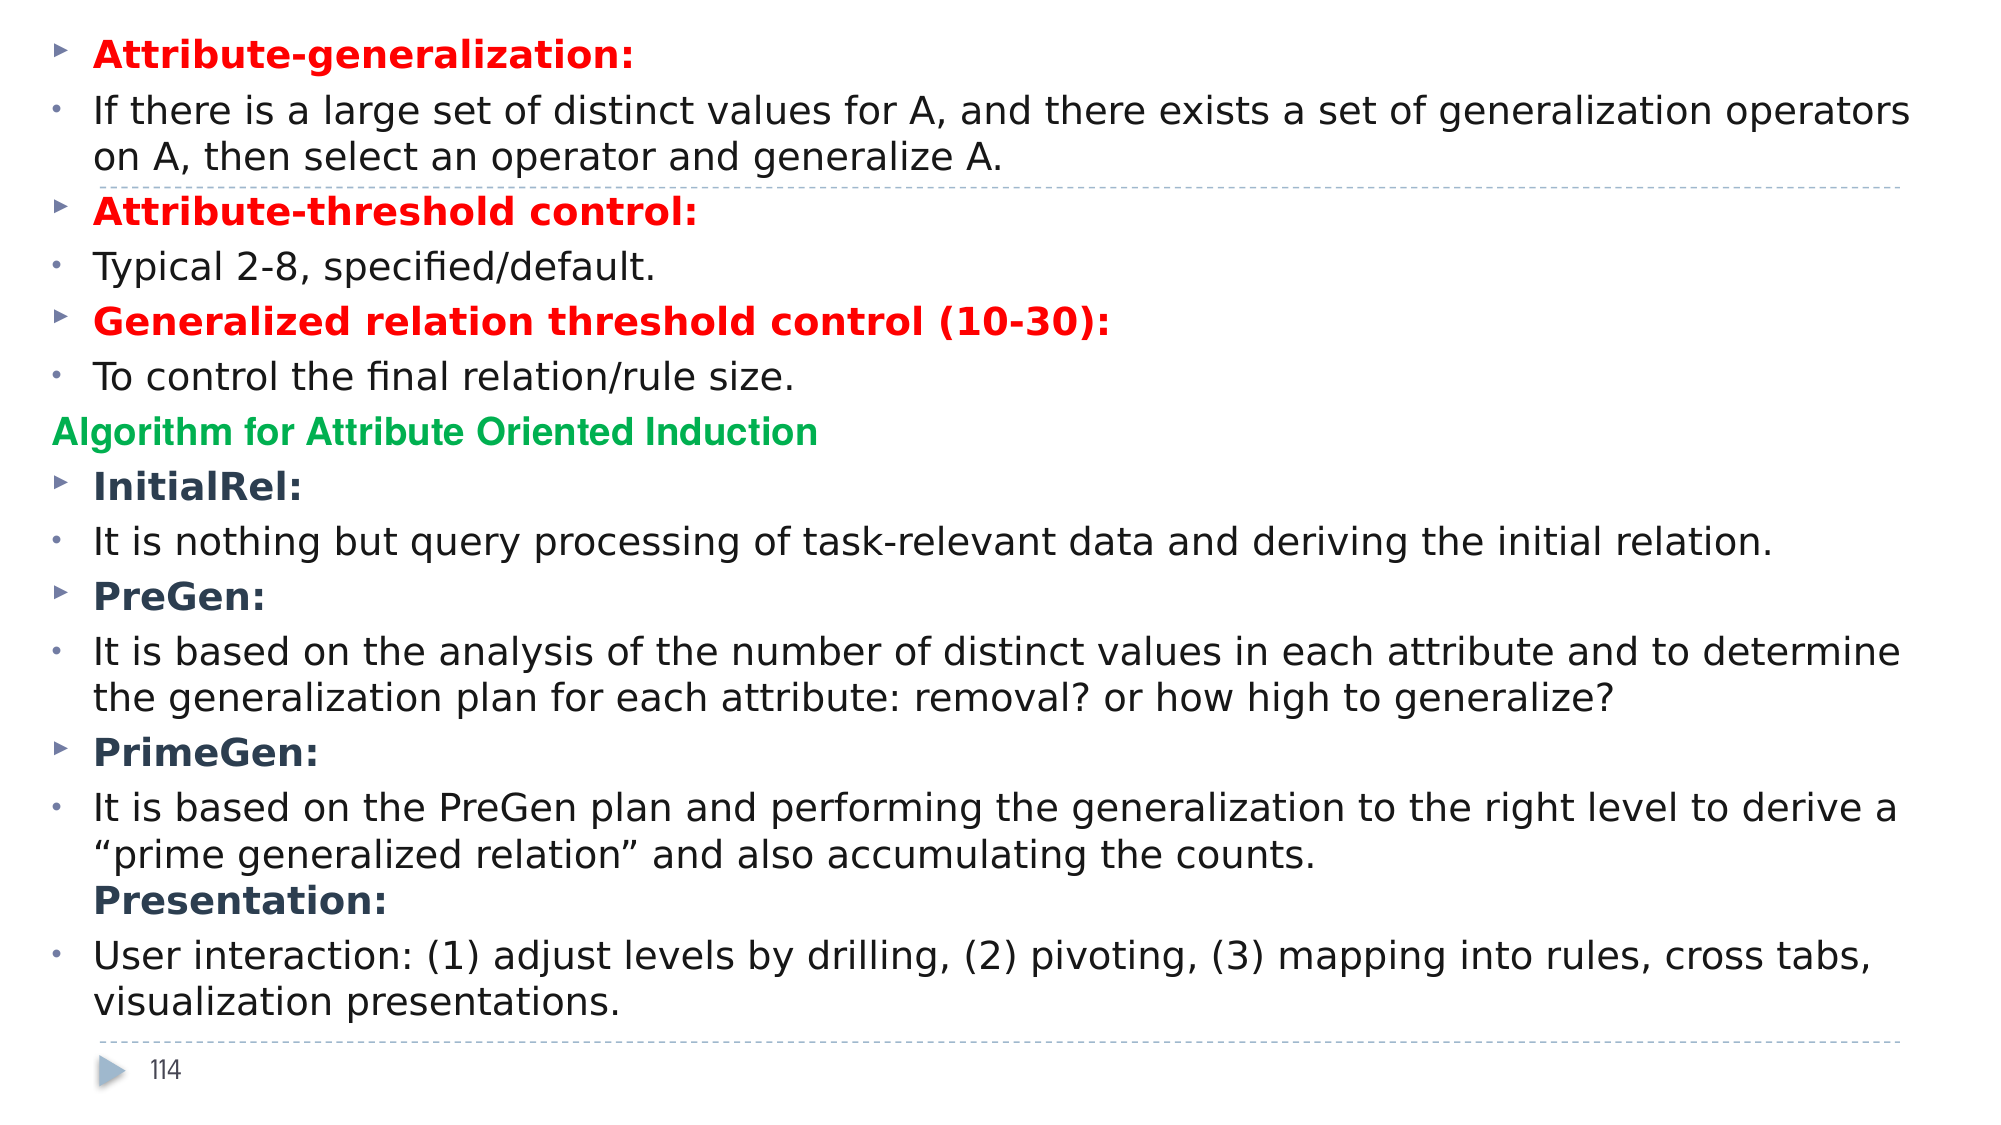

Attribute-generalization:
If there is a large set of distinct values for A, and there exists a set of generalization operators on A, then select an operator and generalize A.
Attribute-threshold control:
Typical 2-8, specified/default.
Generalized relation threshold control (10-30):
To control the final relation/rule size.
Algorithm for Attribute Oriented Induction
InitialRel:
It is nothing but query processing of task-relevant data and deriving the initial relation.
PreGen:
It is based on the analysis of the number of distinct values in each attribute and to determine the generalization plan for each attribute: removal? or how high to generalize?
PrimeGen:
It is based on the PreGen plan and performing the generalization to the right level to derive a “prime generalized relation” and also accumulating the counts.
Presentation:
User interaction: (1) adjust levels by drilling, (2) pivoting, (3) mapping into rules, cross tabs, visualization presentations.

114